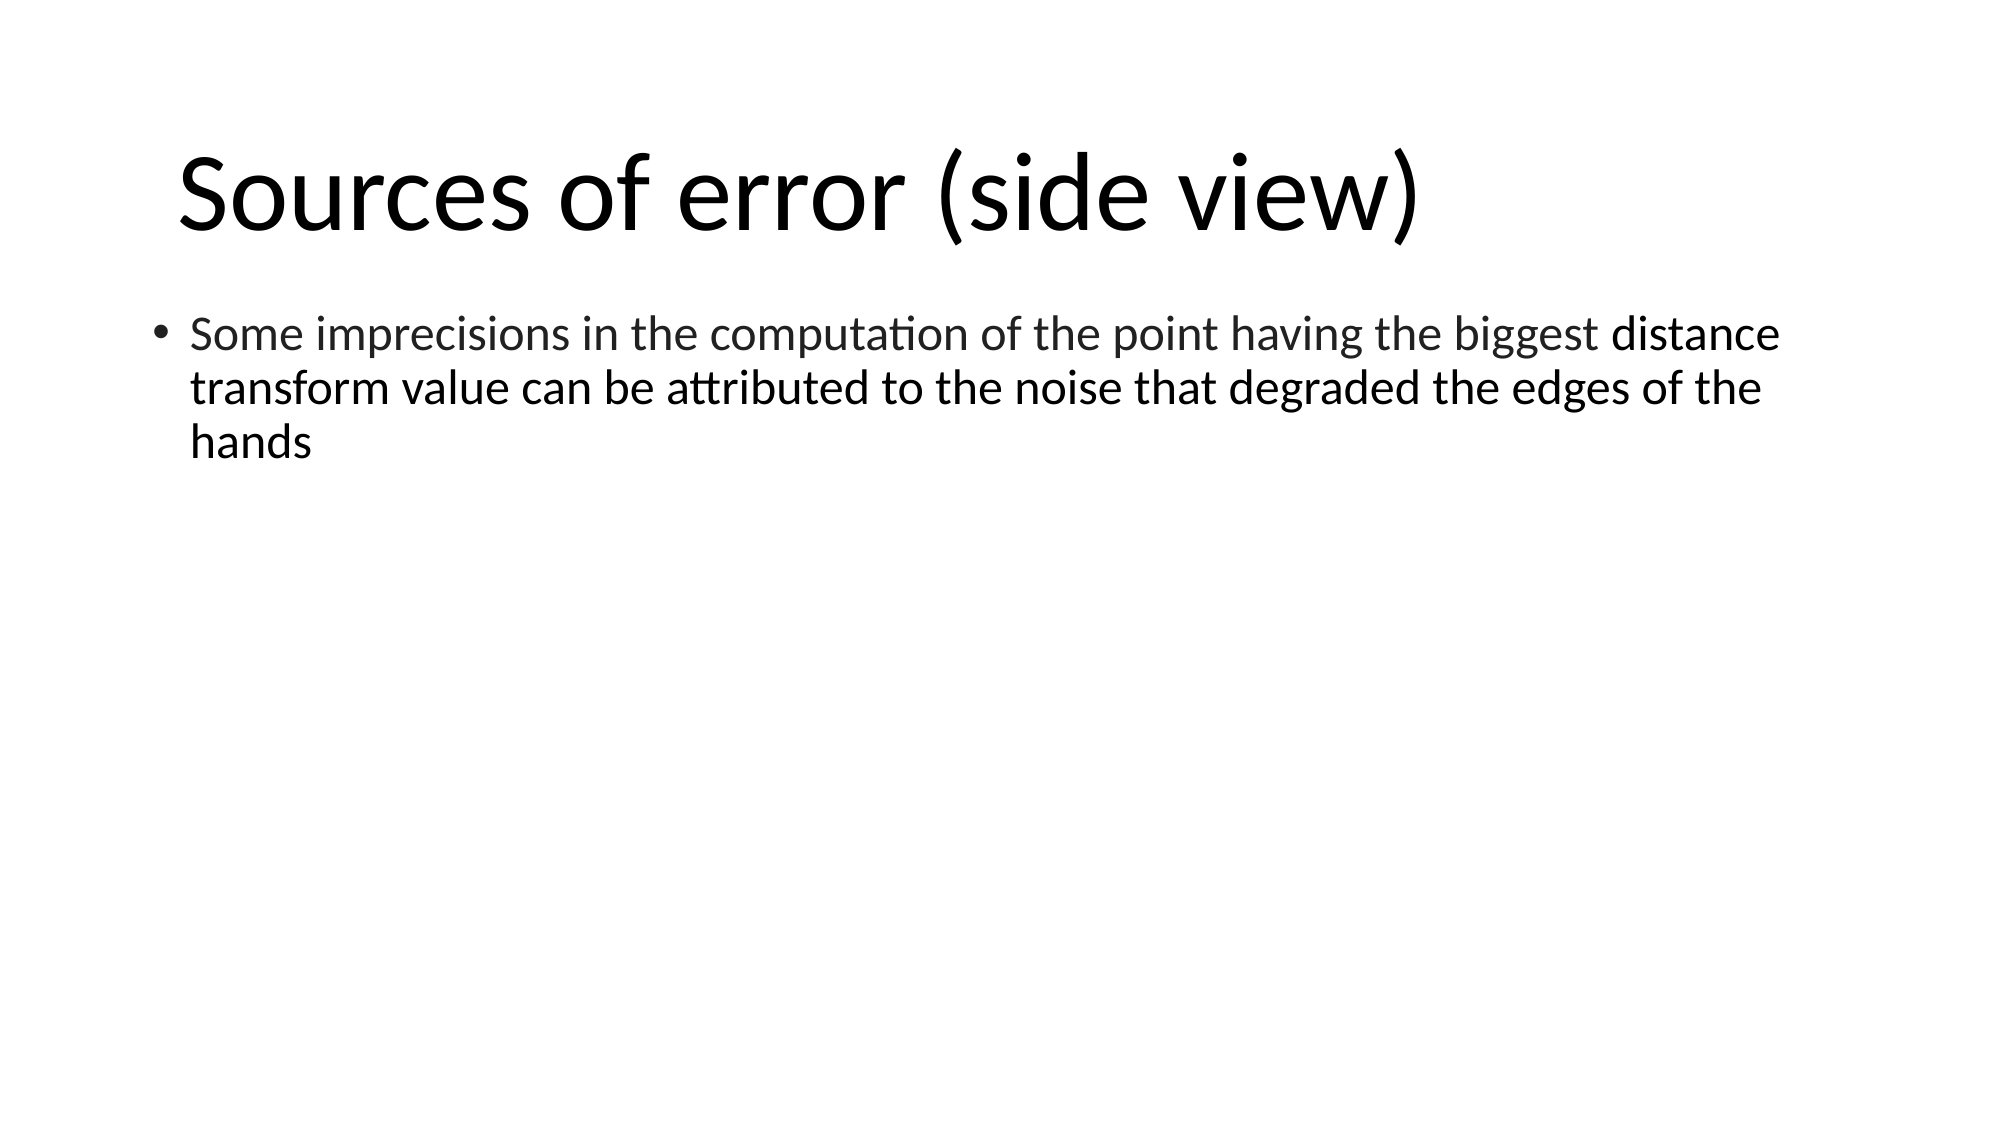

Sources of error (side view)
Some imprecisions in the computation of the point having the biggest distance transform value can be attributed to the noise that degraded the edges of the hands